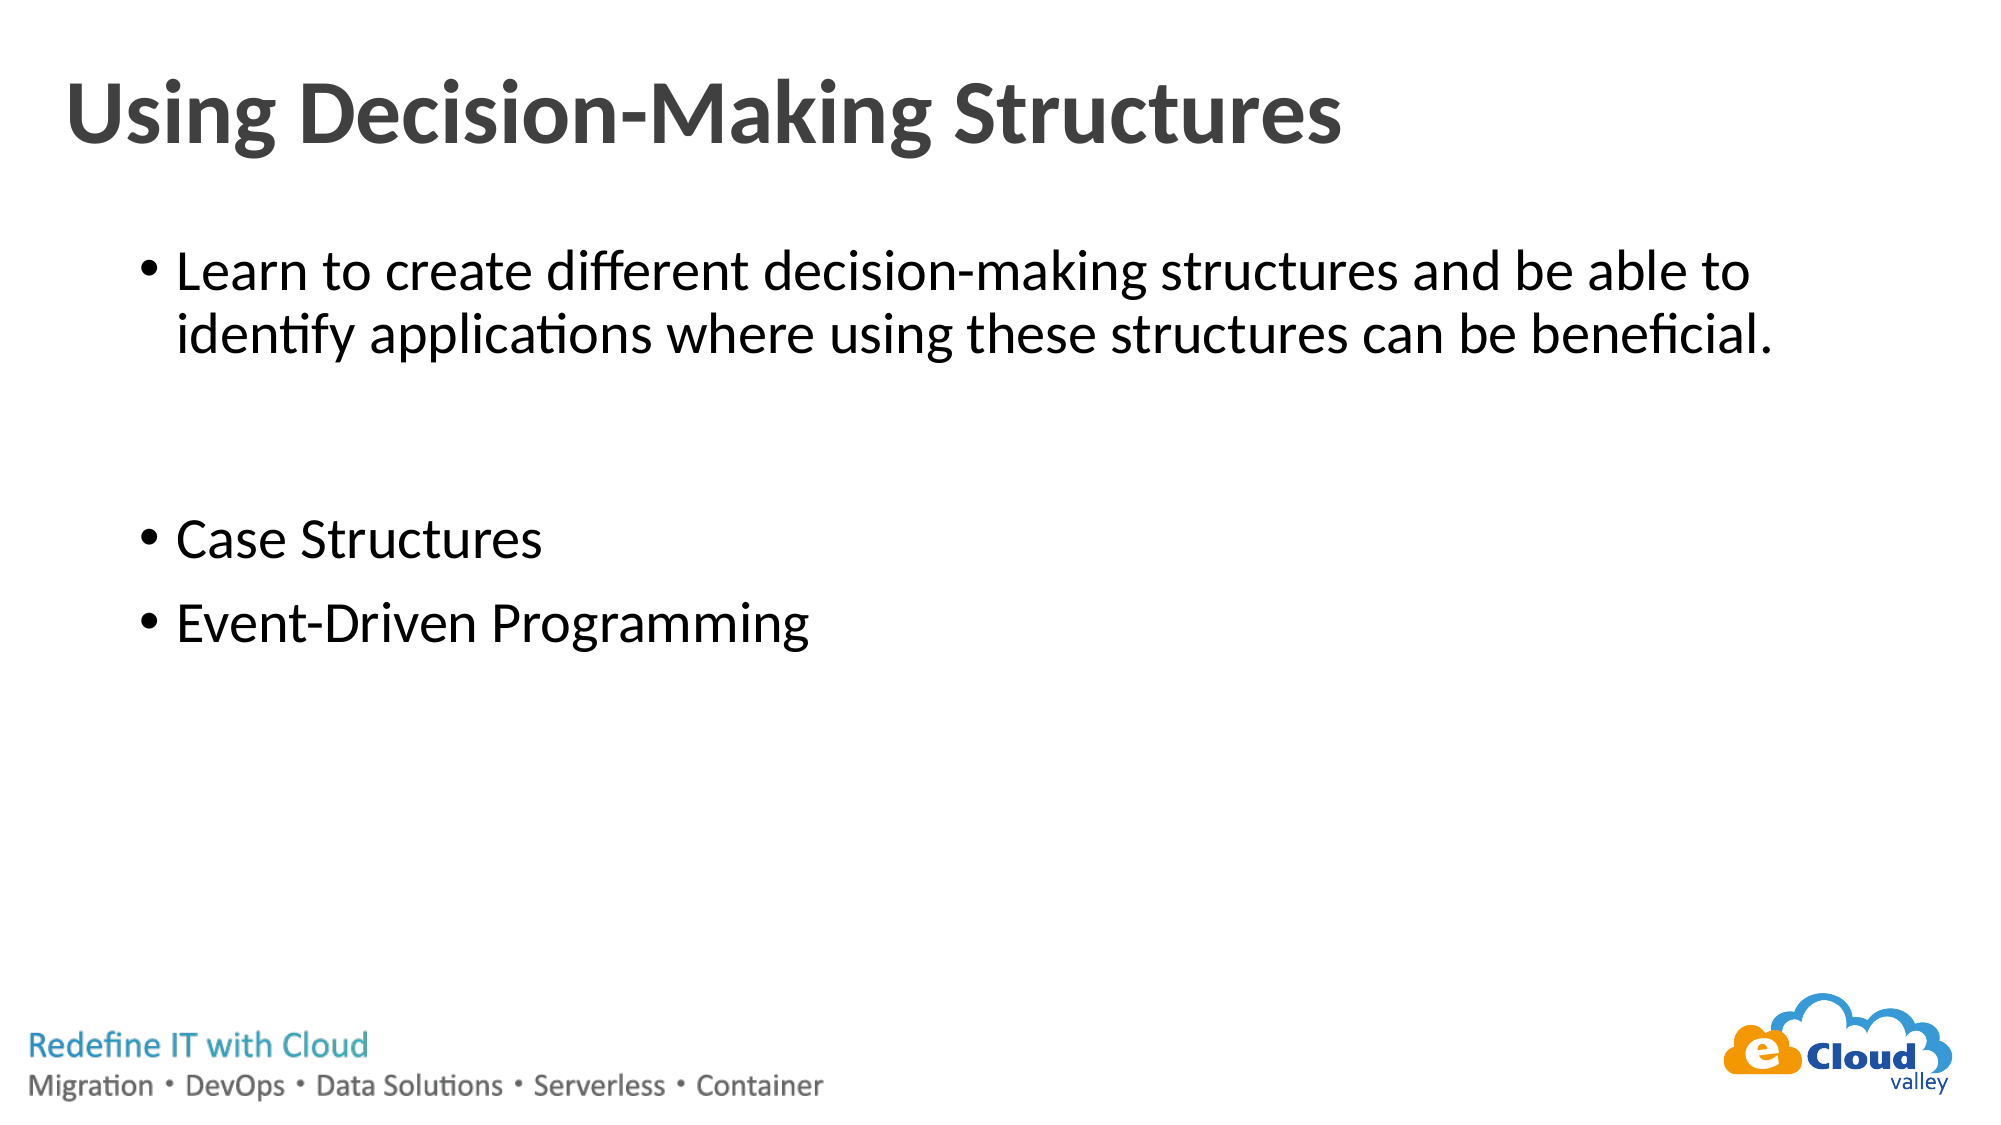

# Using Decision-Making Structures
Learn to create different decision-making structures and be able to identify applications where using these structures can be beneficial.

Case Structures
Event-Driven Programming